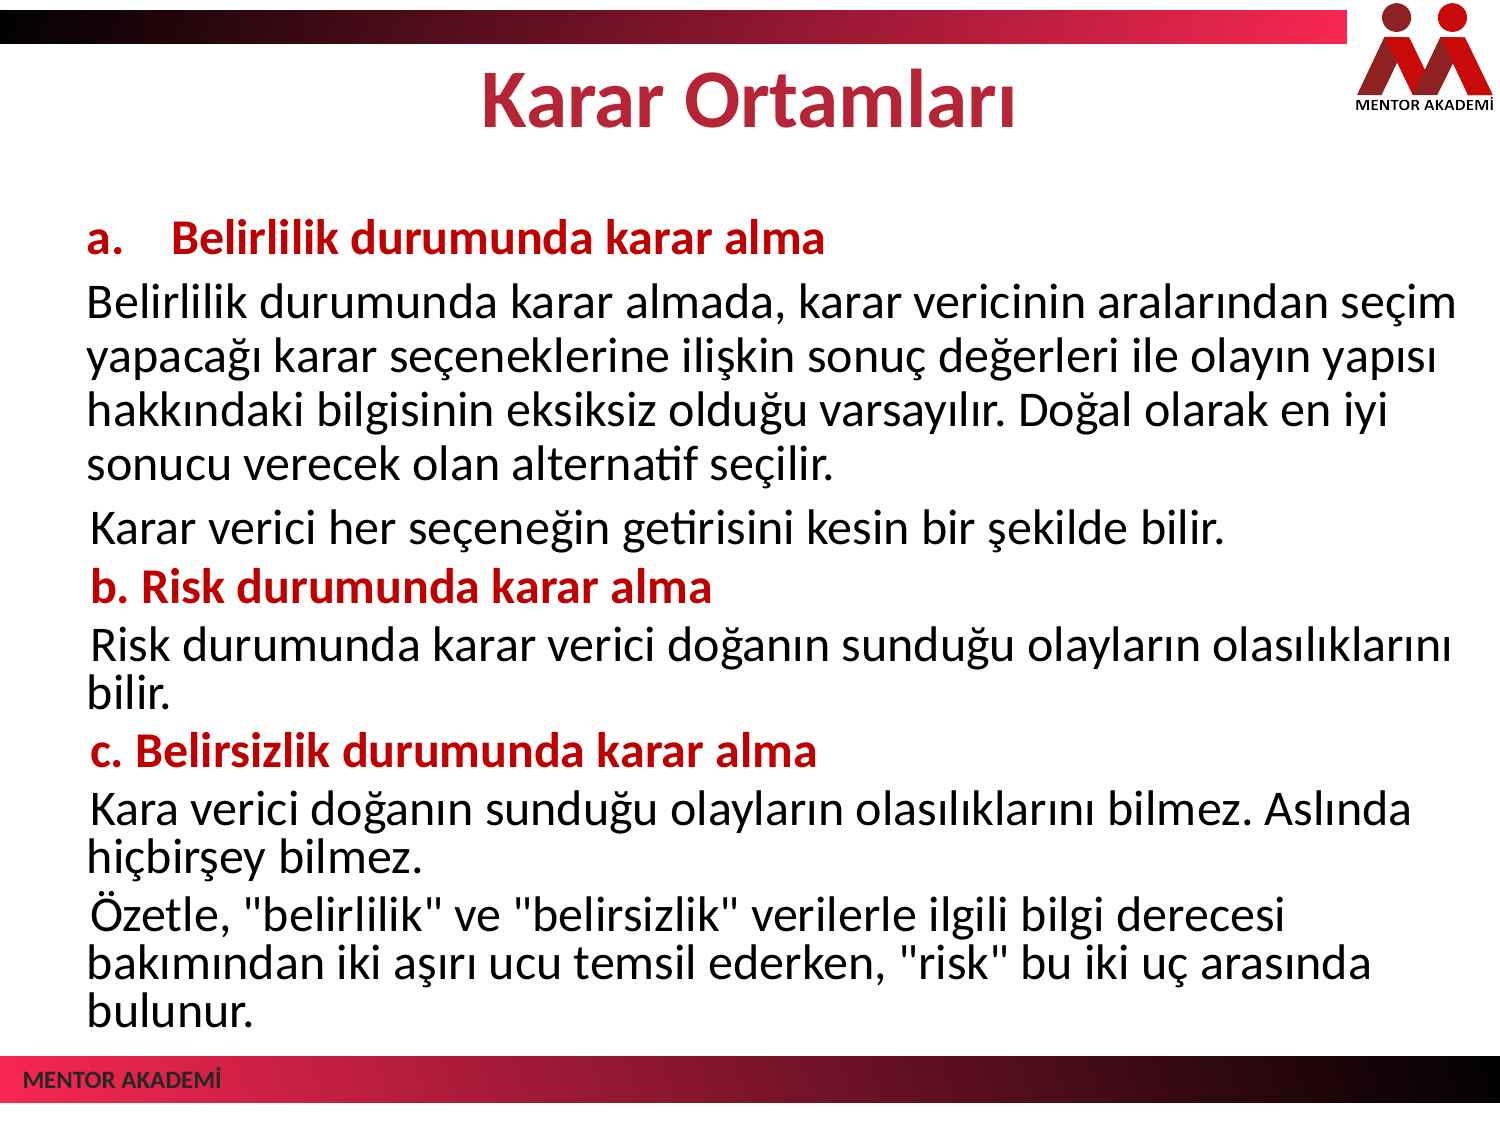

# Karar Ortamları
Belirlilik durumunda karar alma
Belirlilik durumunda karar almada, karar vericinin aralarından seçim yapacağı karar seçeneklerine ilişkin sonuç değerleri ile olayın yapısı hakkındaki bilgisinin eksiksiz olduğu varsayılır. Doğal olarak en iyi sonucu verecek olan alternatif seçilir.
Karar verici her seçeneğin getirisini kesin bir şekilde bilir.
b. Risk durumunda karar alma
Risk durumunda karar verici doğanın sunduğu olayların olasılıklarını bilir.
c. Belirsizlik durumunda karar alma
Kara verici doğanın sunduğu olayların olasılıklarını bilmez. Aslında hiçbirşey bilmez.
Özetle, "belirlilik" ve "belirsizlik" verilerle ilgili bilgi derecesi bakımından iki aşırı ucu temsil ederken, "risk" bu iki uç arasında bulunur.